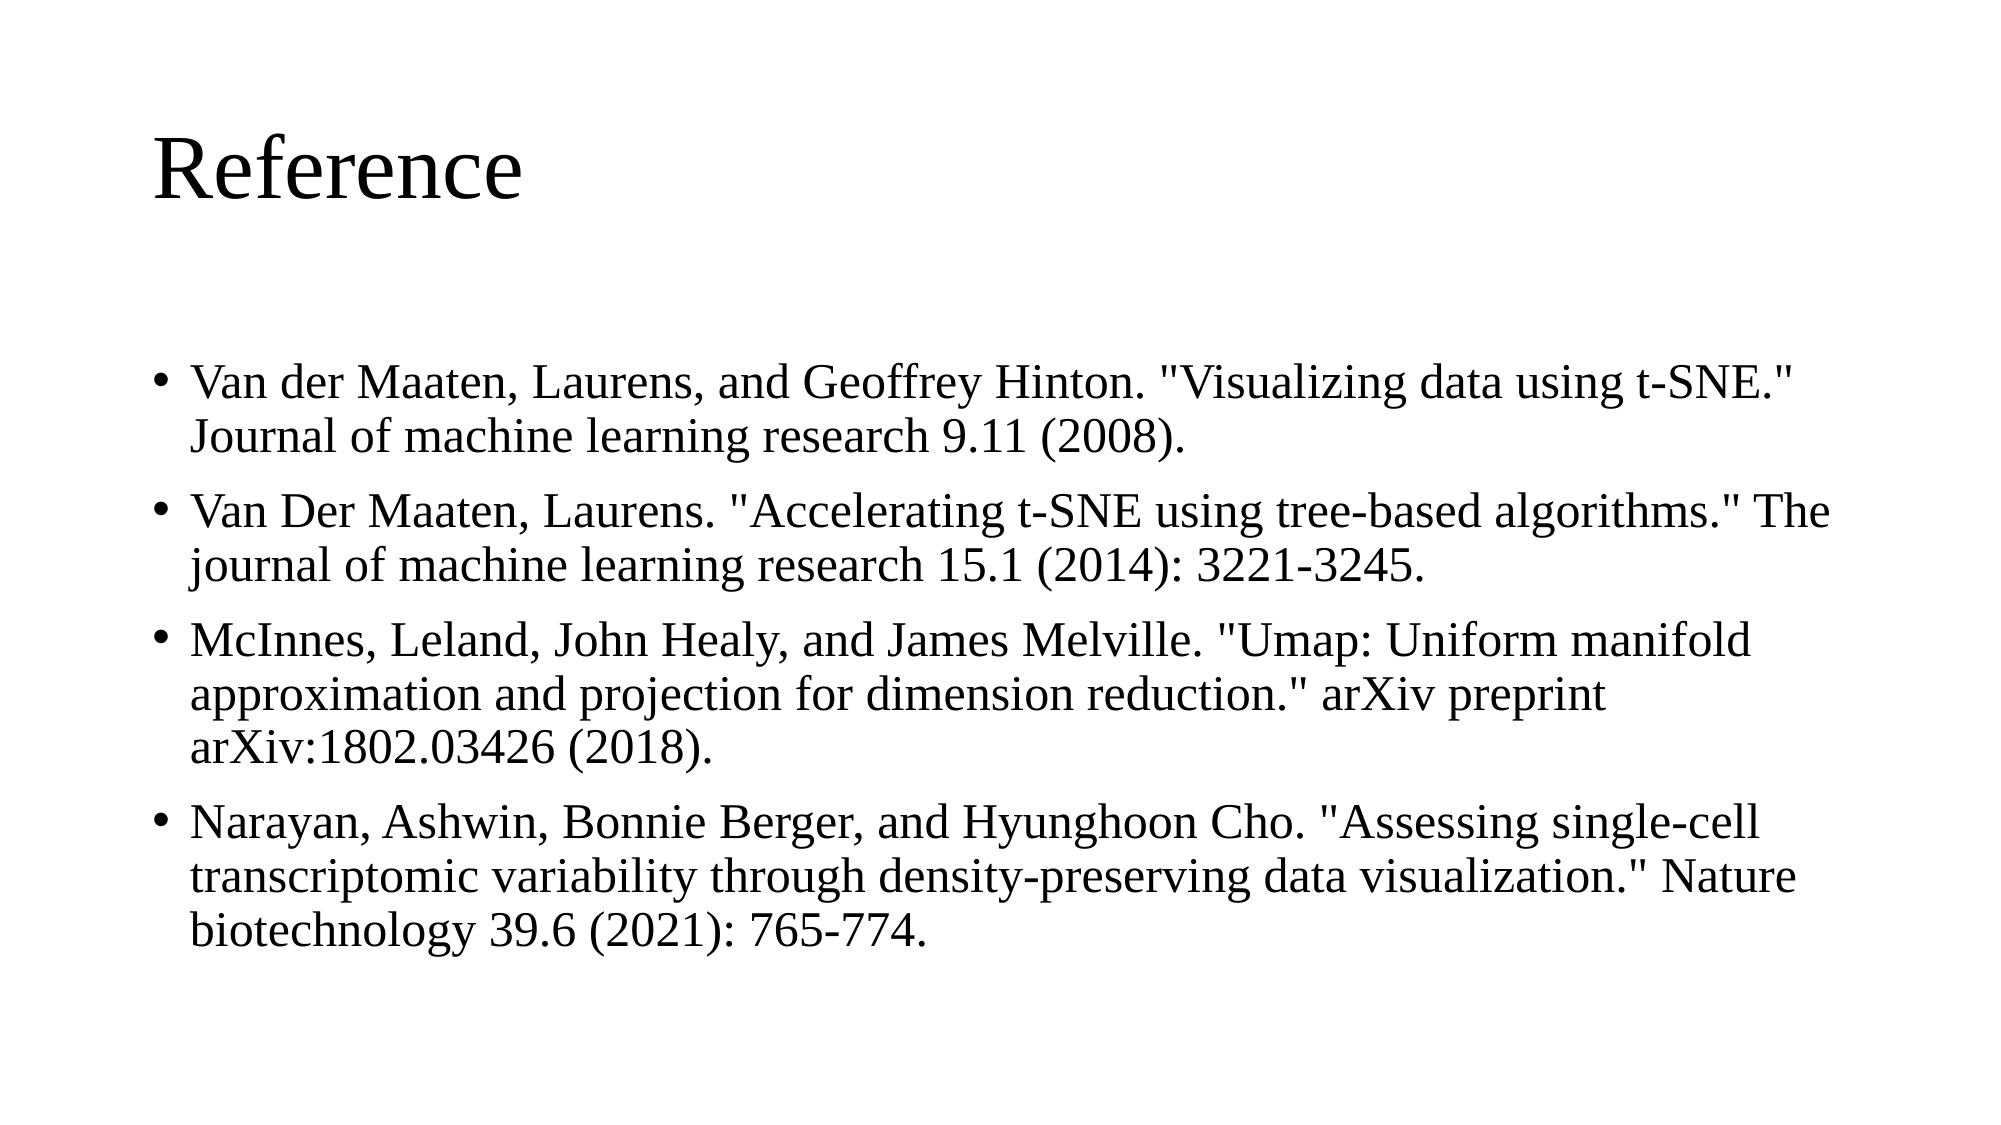

# Reference
Van der Maaten, Laurens, and Geoffrey Hinton. "Visualizing data using t-SNE." Journal of machine learning research 9.11 (2008).
Van Der Maaten, Laurens. "Accelerating t-SNE using tree-based algorithms." The journal of machine learning research 15.1 (2014): 3221-3245.
McInnes, Leland, John Healy, and James Melville. "Umap: Uniform manifold approximation and projection for dimension reduction." arXiv preprint arXiv:1802.03426 (2018).
Narayan, Ashwin, Bonnie Berger, and Hyunghoon Cho. "Assessing single-cell transcriptomic variability through density-preserving data visualization." Nature biotechnology 39.6 (2021): 765-774.